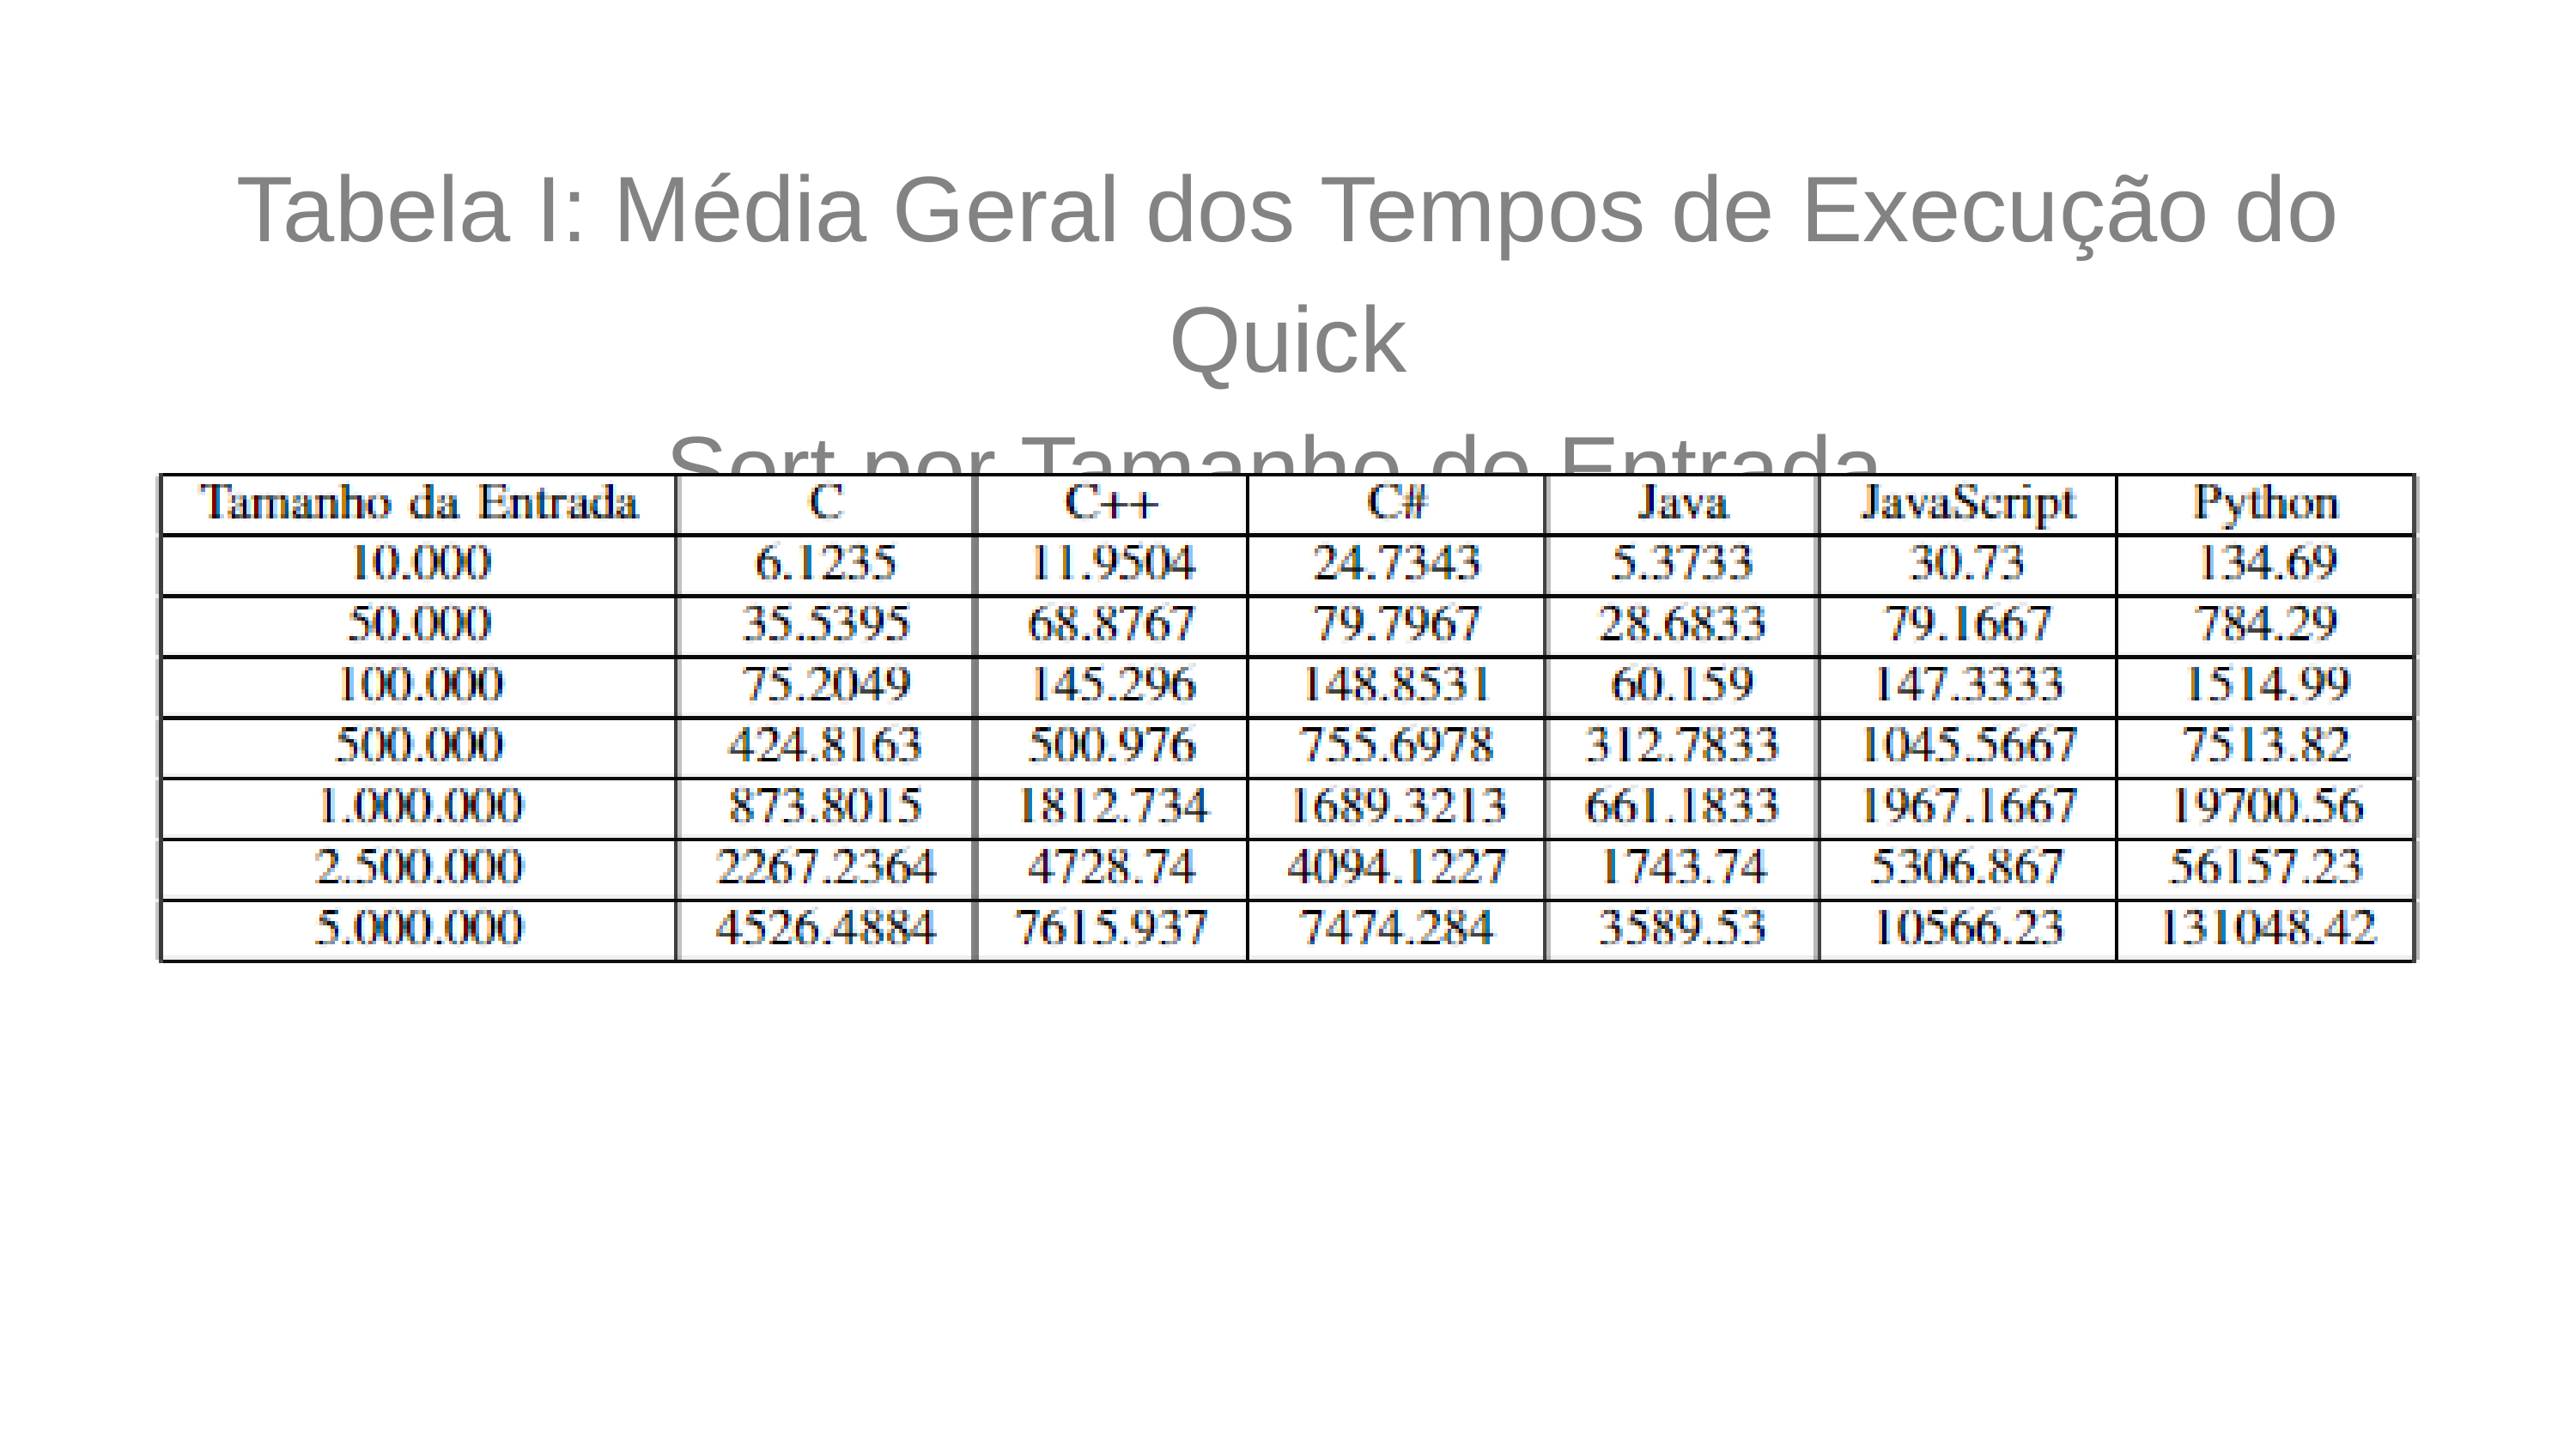

Tabela I: Média Geral dos Tempos de Execução do Quick
Sort por Tamanho de Entrada